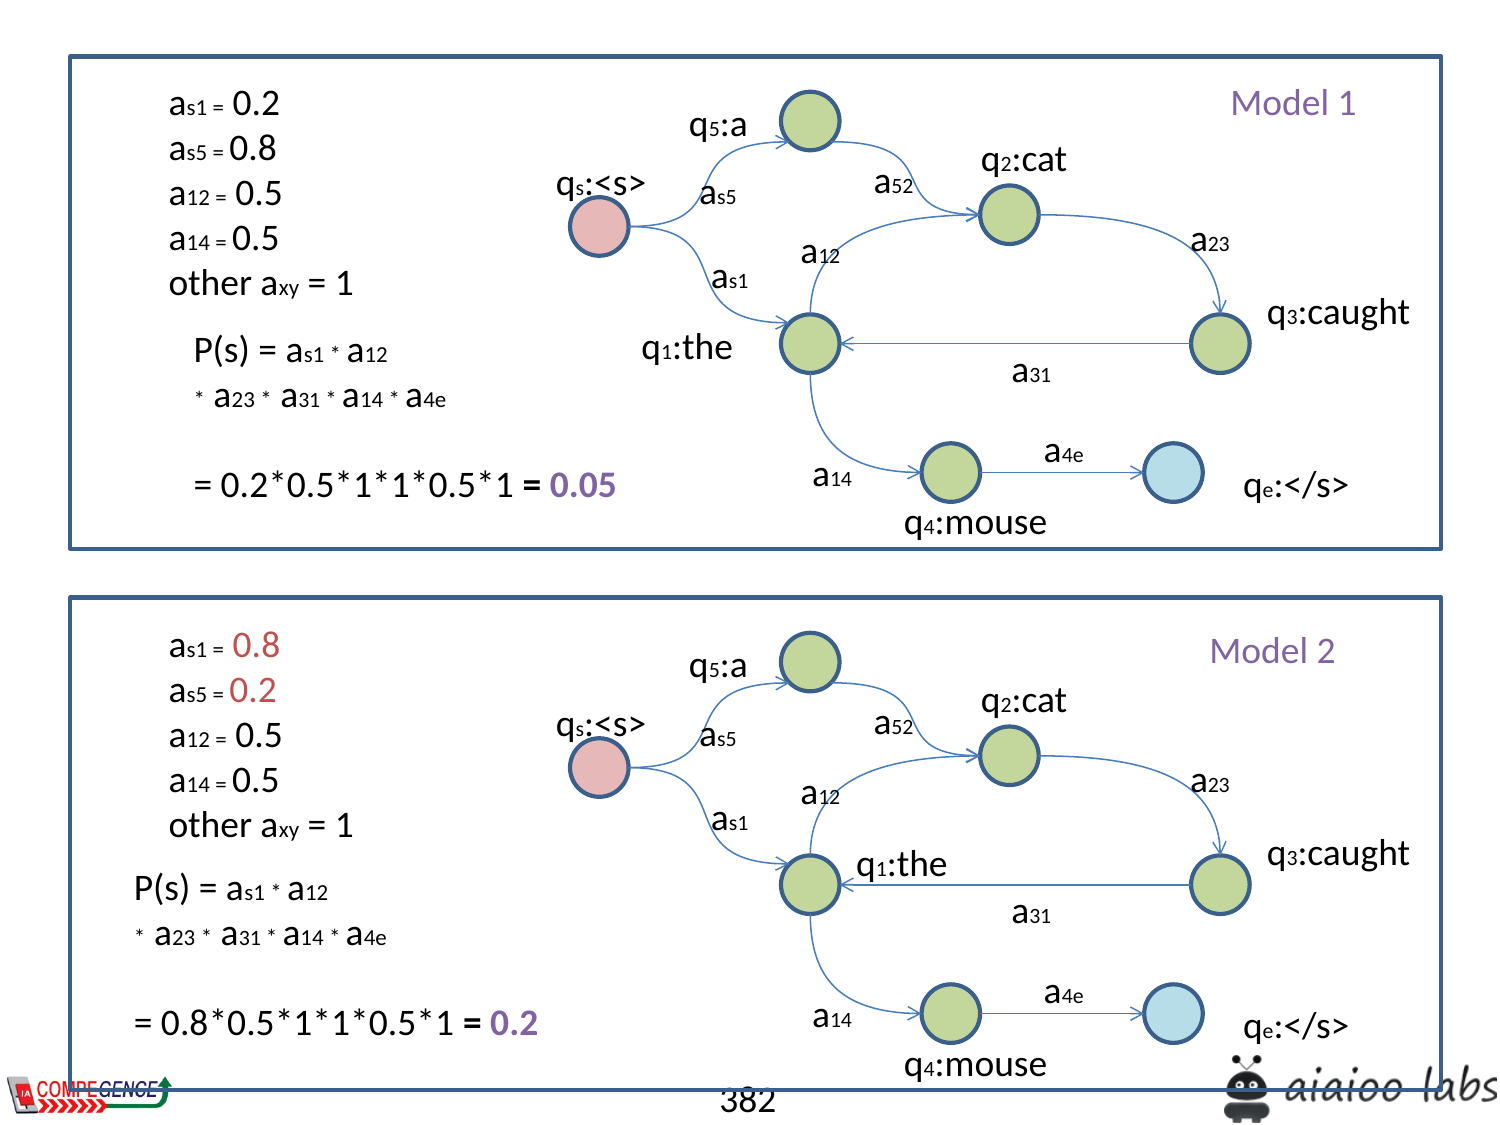

as1 = 0.2
as5 = 0.8
a12 = 0.5
a14 = 0.5
other axy = 1
Model 1
q5:a

q2:cat
a52
qs:<s>
as5

a23
a12
as1
q3:caught
q1:the

P(s) = as1 * a12
* a23 * a31 * a14 * a4e

= 0.2*0.5*1*1*0.5*1 = 0.05
a31
a4e
a14

qe:</s>
q4:mouse

as1 = 0.8
as5 = 0.2
a12 = 0.5
a14 = 0.5
other axy = 1
Model 2
q5:a

q2:cat
a52
qs:<s>
as5

a23
a12
as1
q3:caught
q1:the

P(s) = as1 * a12
* a23 * a31 * a14 * a4e

= 0.8*0.5*1*1*0.5*1 = 0.2
a31
a4e
a14

qe:</s>
q4:mouse